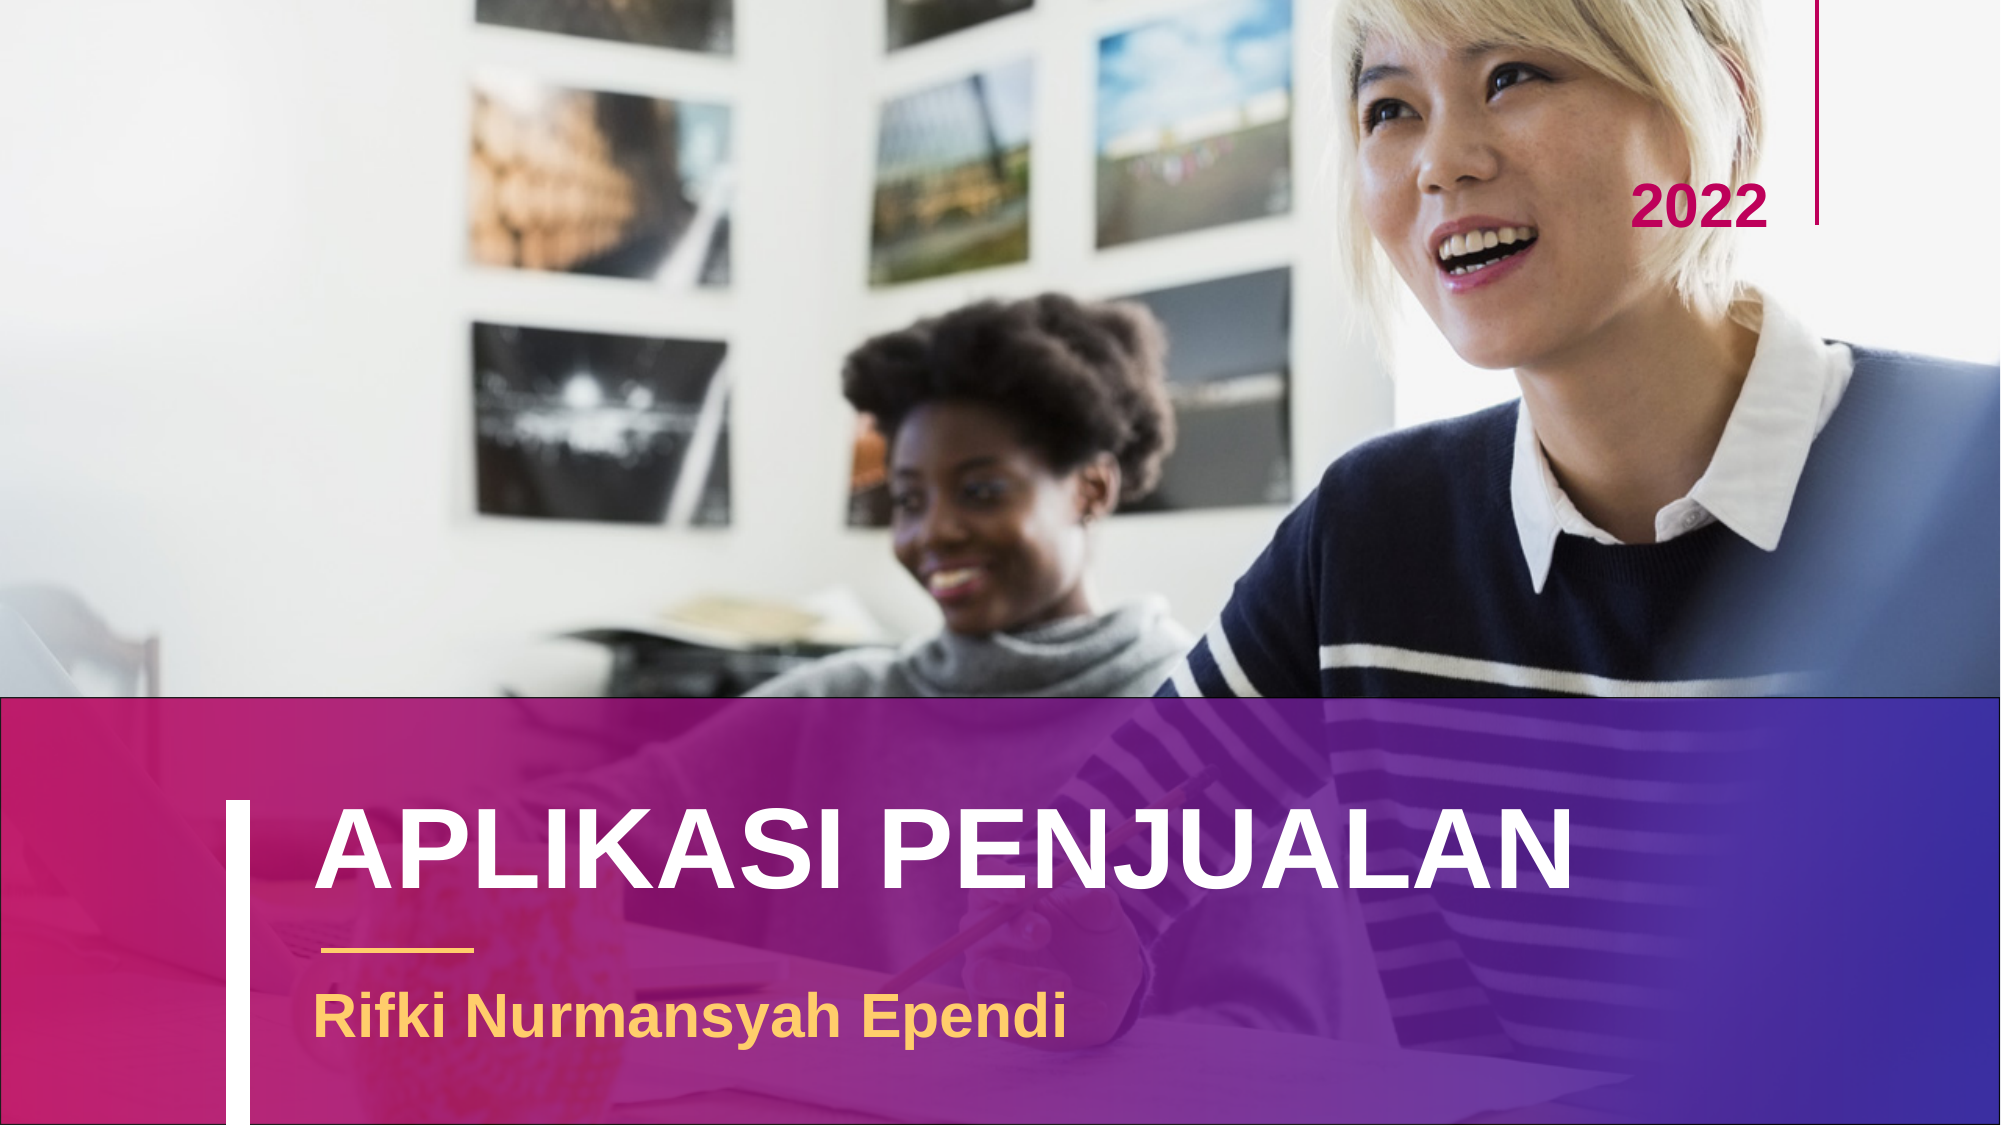

2022
# APLIKASI PENJUALAN
Rifki Nurmansyah Ependi